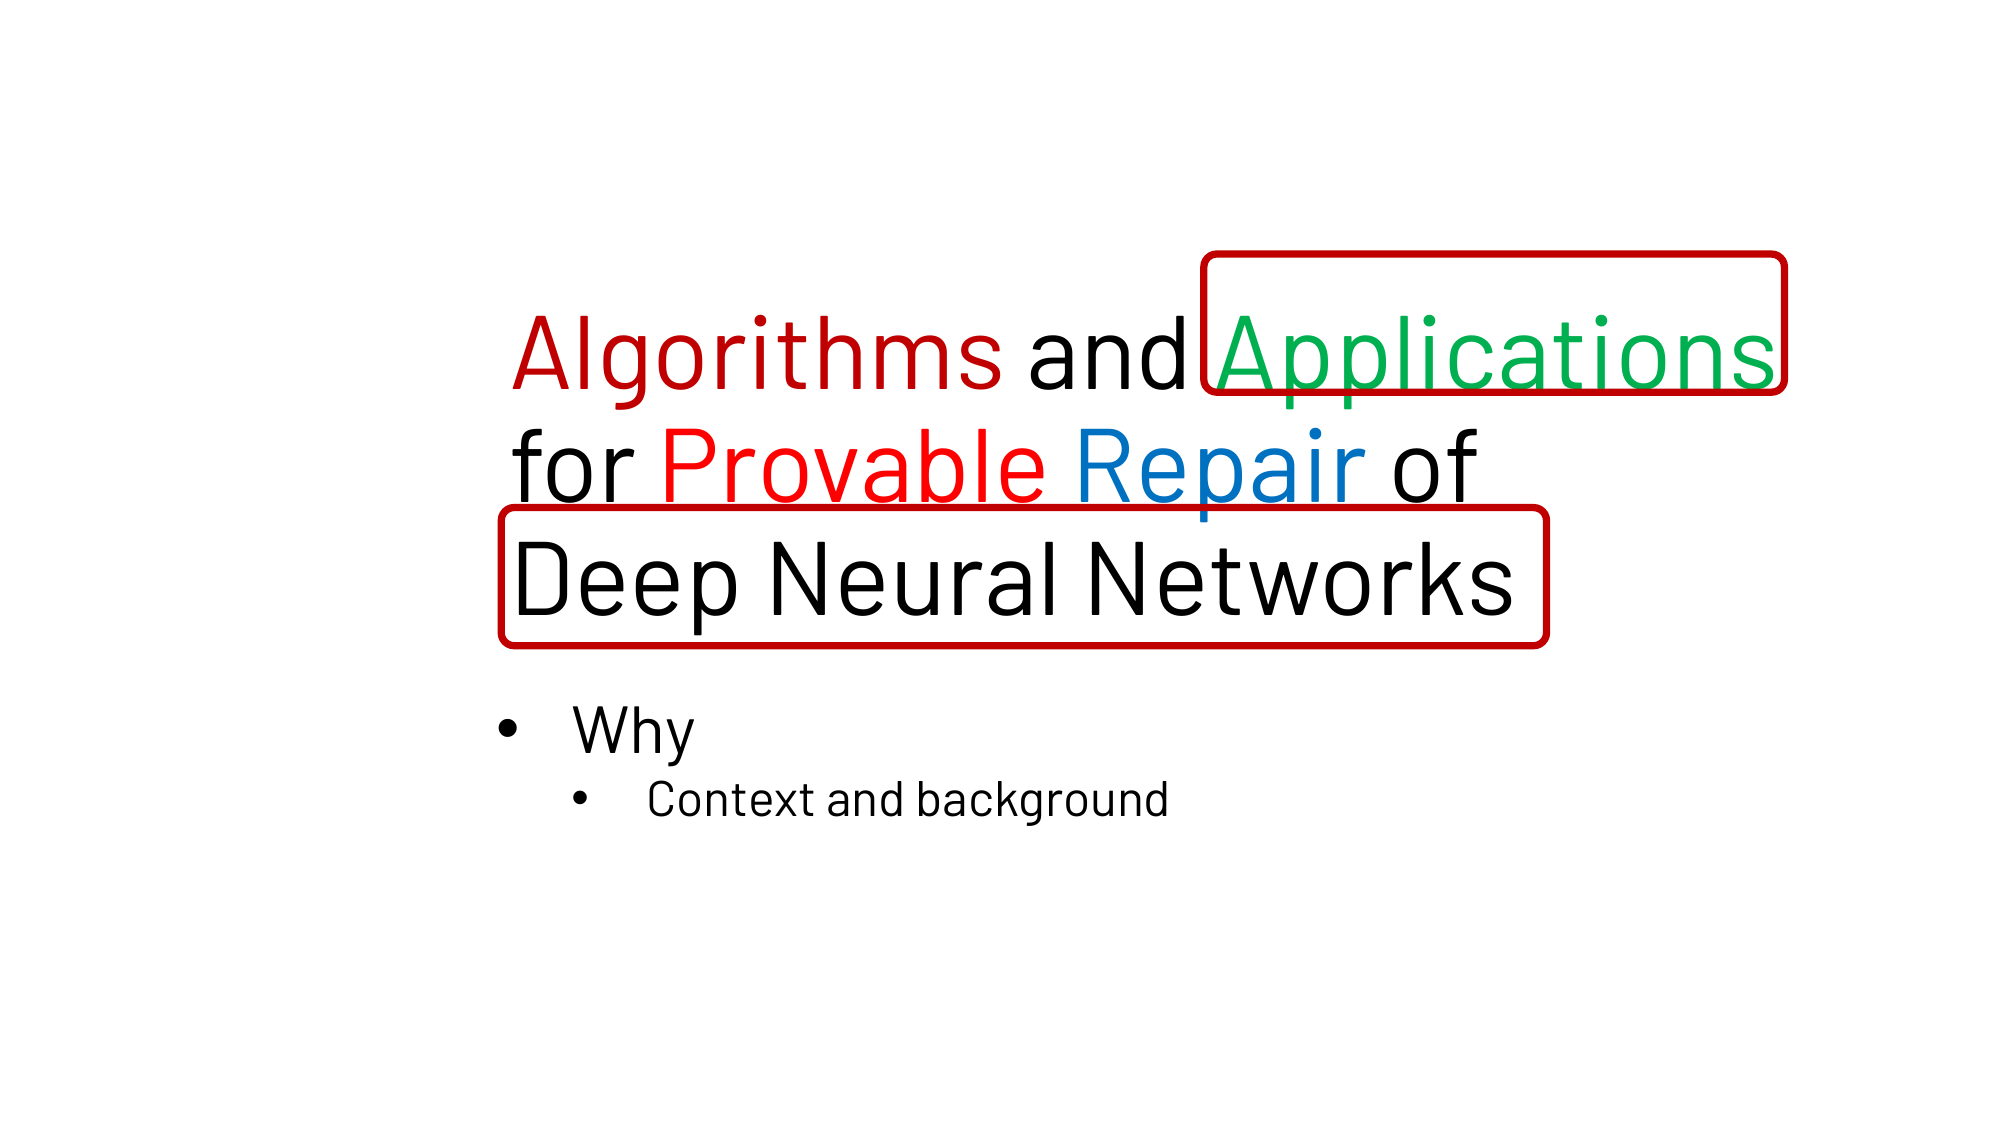

# Algorithms and Applications for Provable Repair of Deep Neural Networks

Why
Context and background